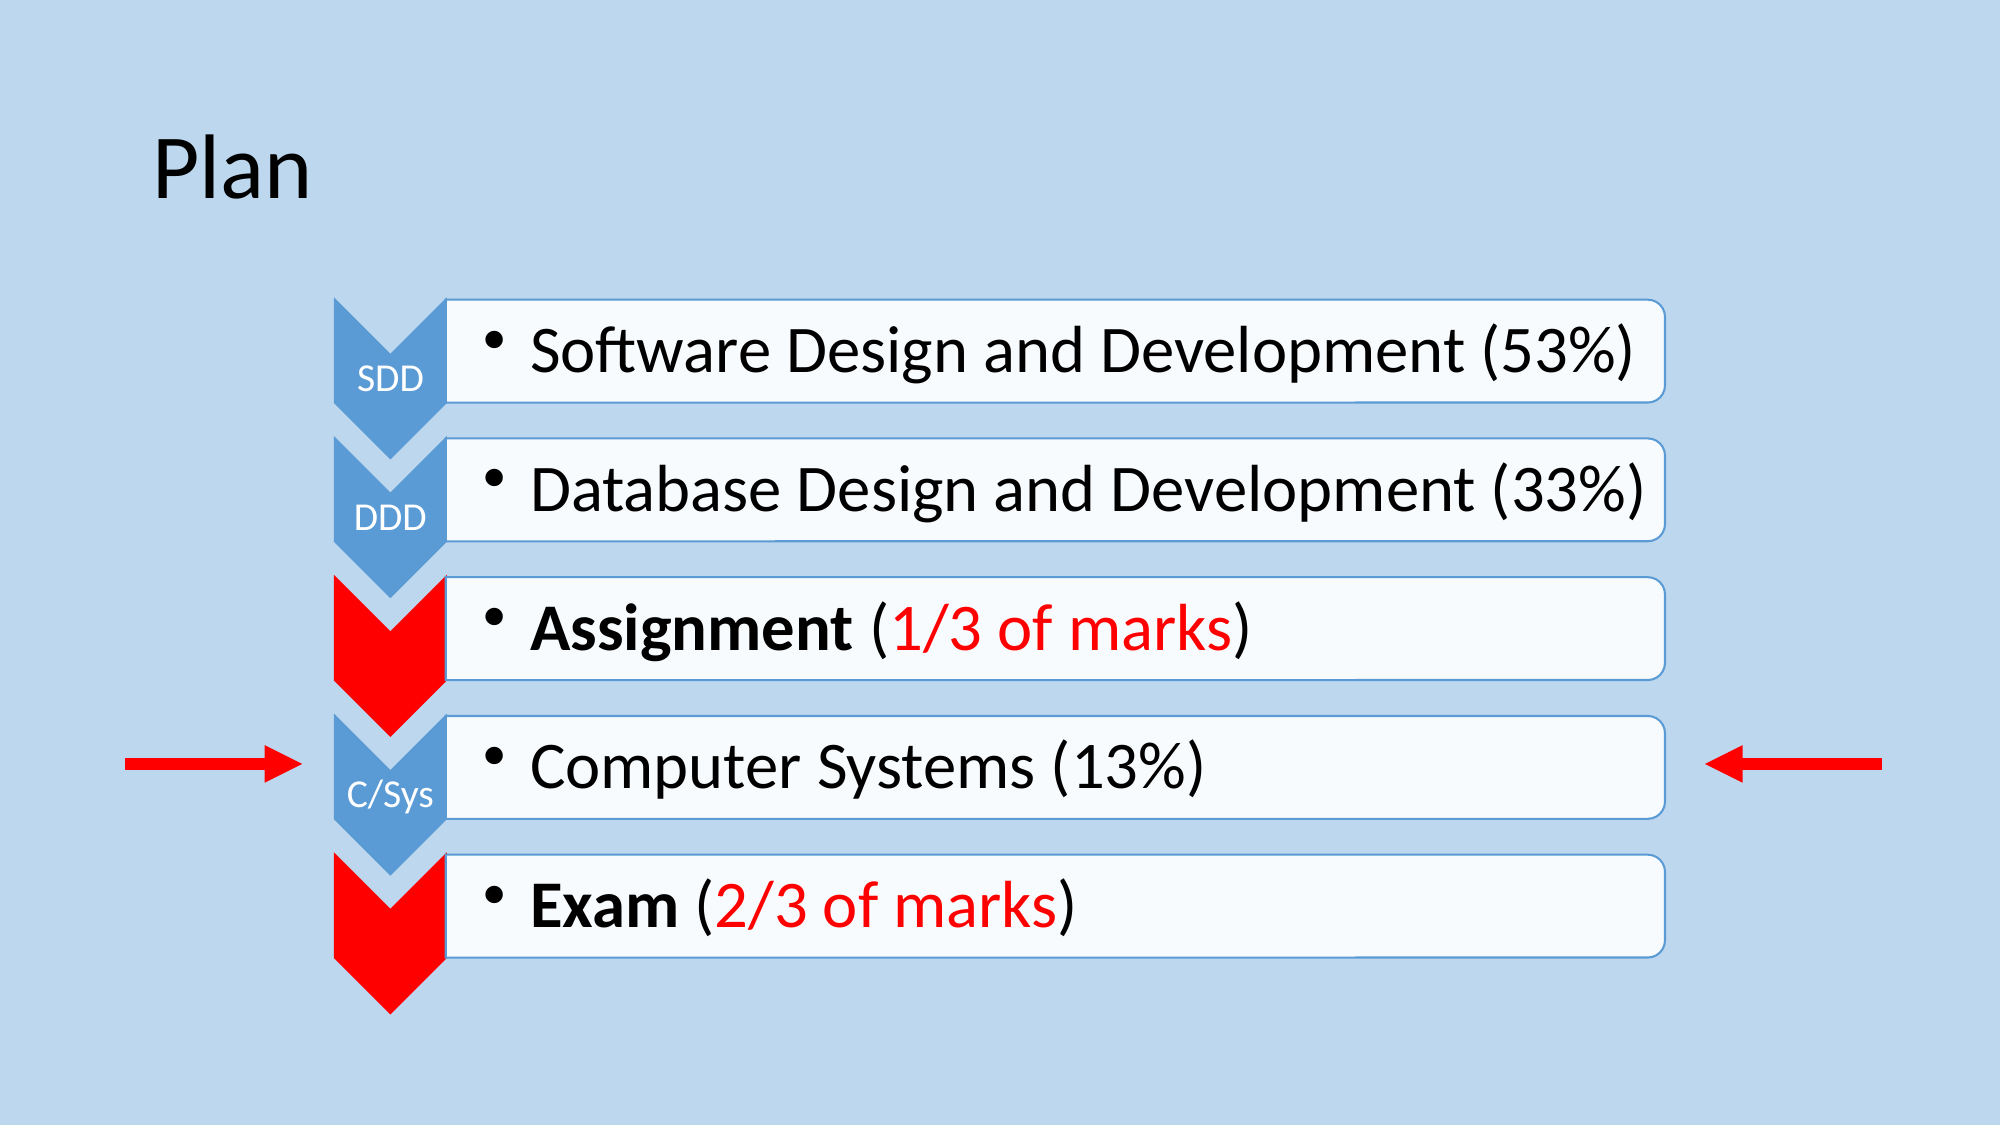

# Plan
SDD
Software Design and Development (53%)
DDD
Database Design and Development (33%)

Assignment (1/3 of marks)
C/Sys
Computer Systems (13%)

Exam (2/3 of marks)